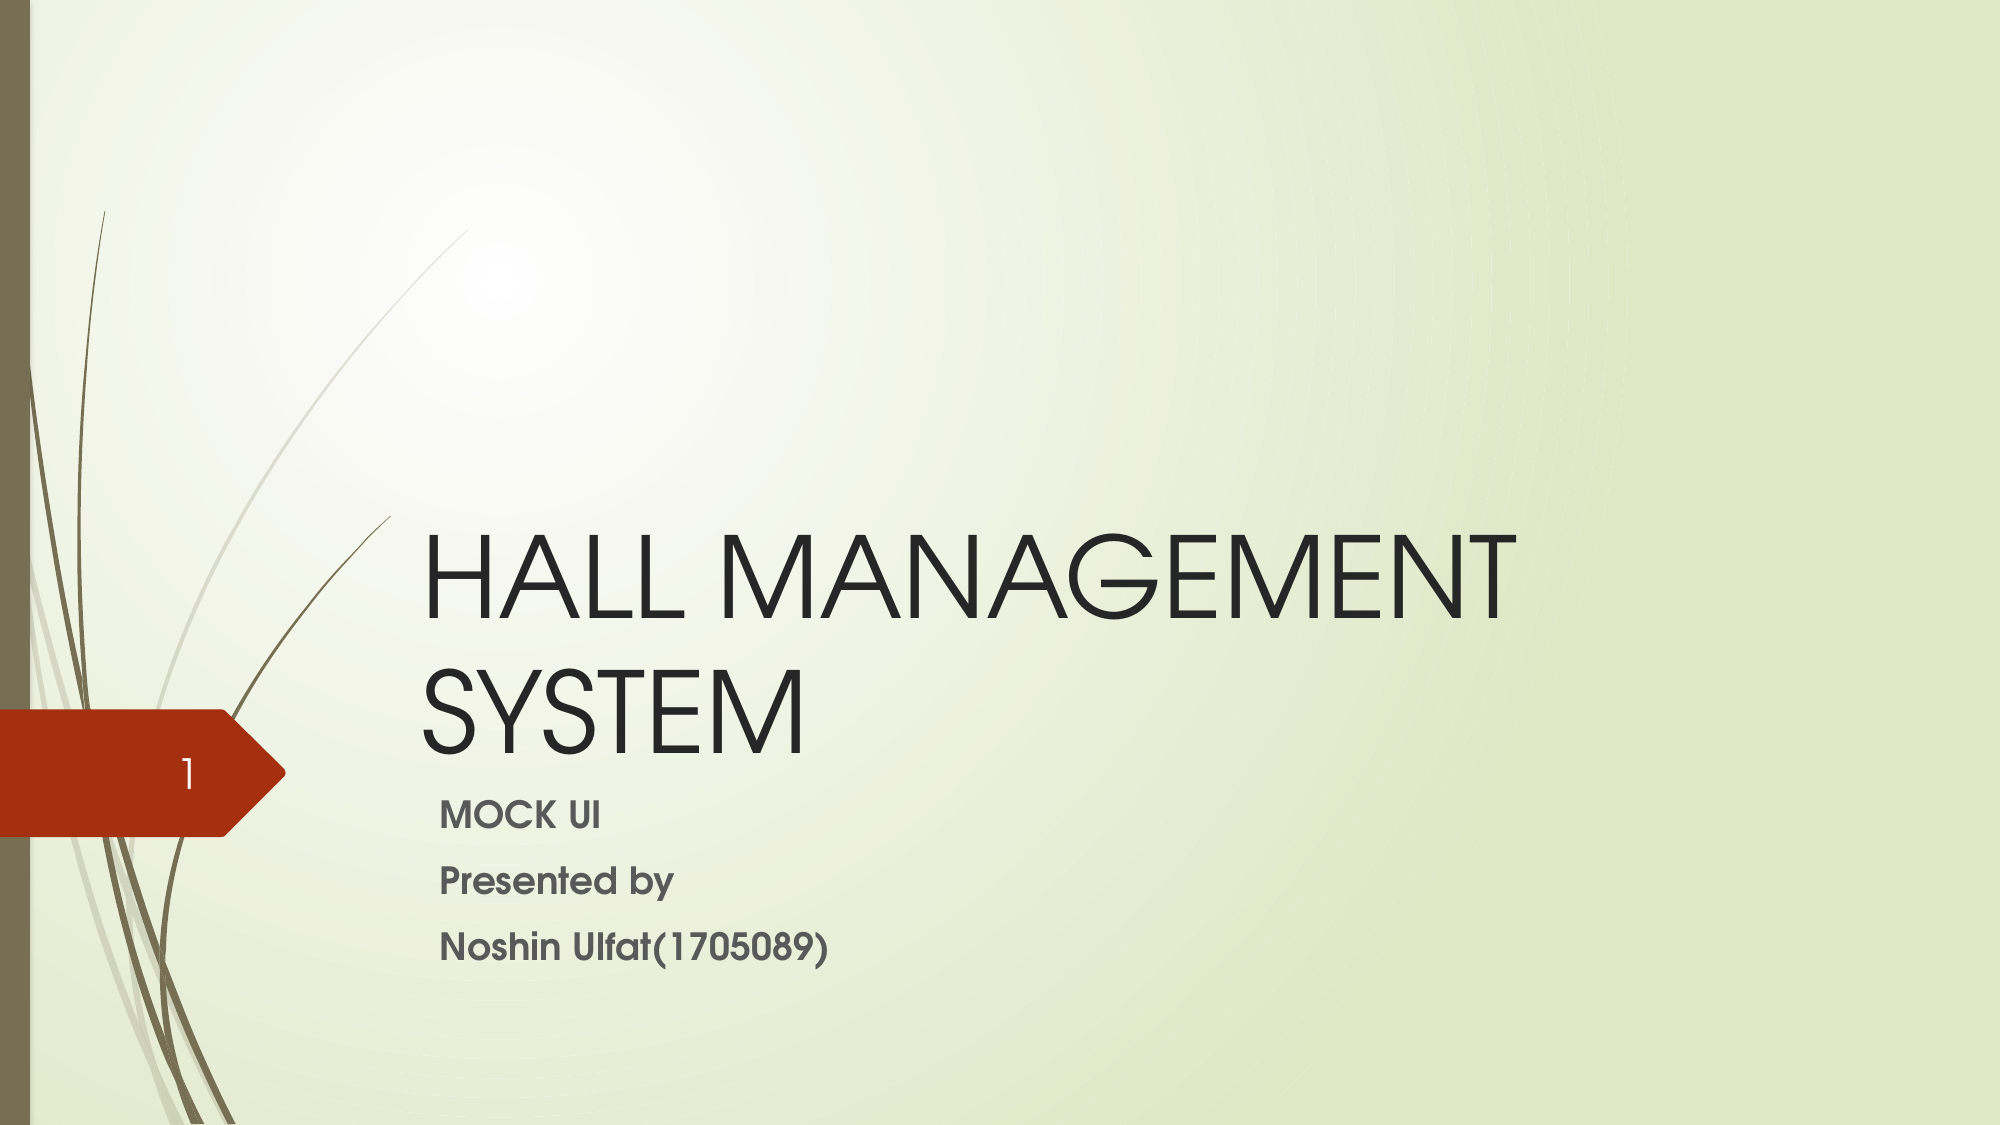

# HALL MANAGEMENT SYSTEM
1
MOCK UI
Presented by
Noshin Ulfat(1705089)